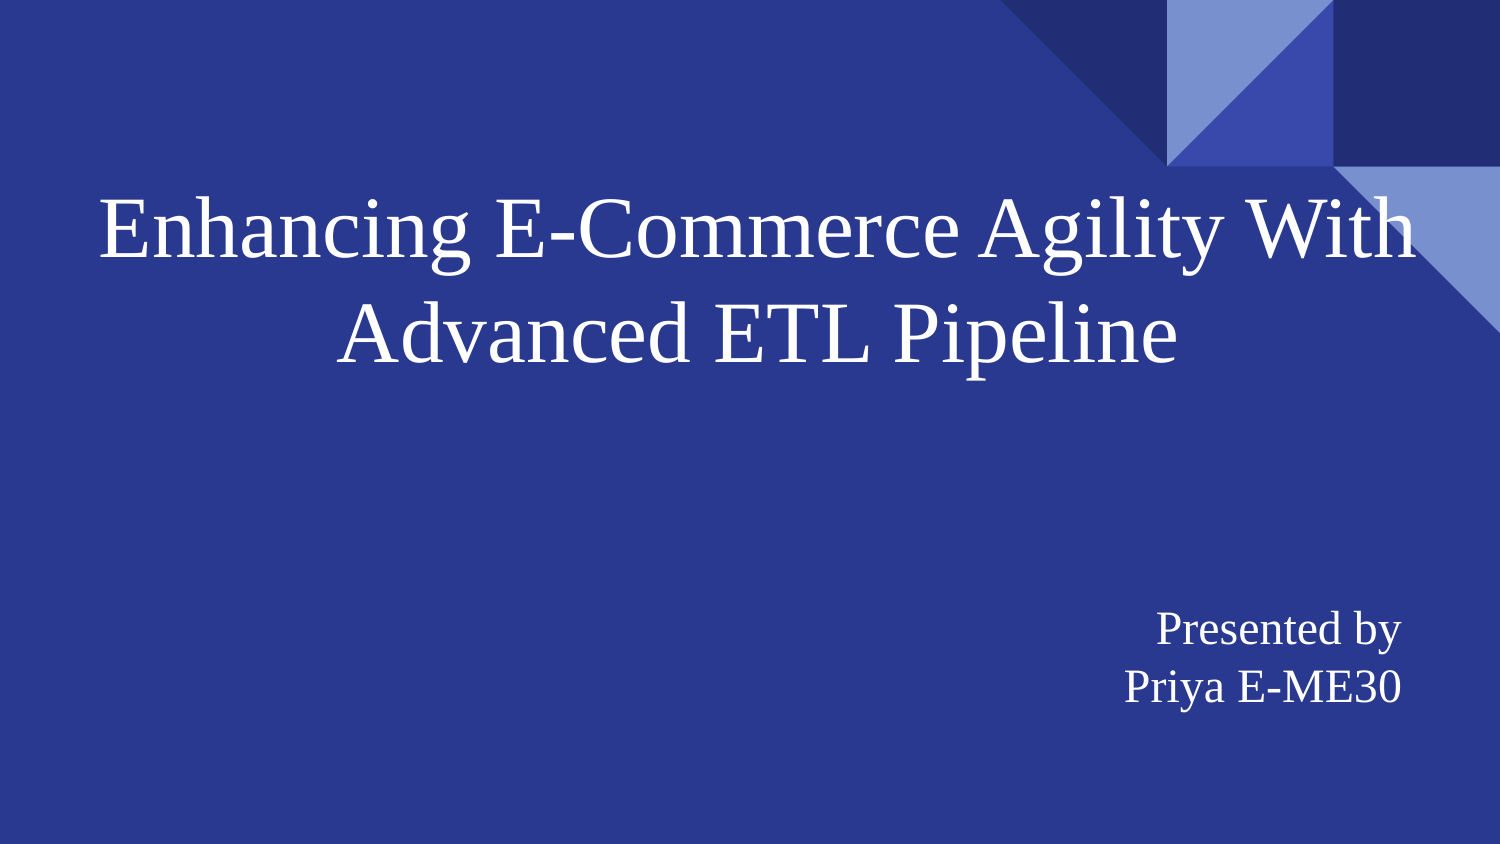

# Enhancing E-Commerce Agility With Advanced ETL Pipeline
Presented by
Priya E-ME30